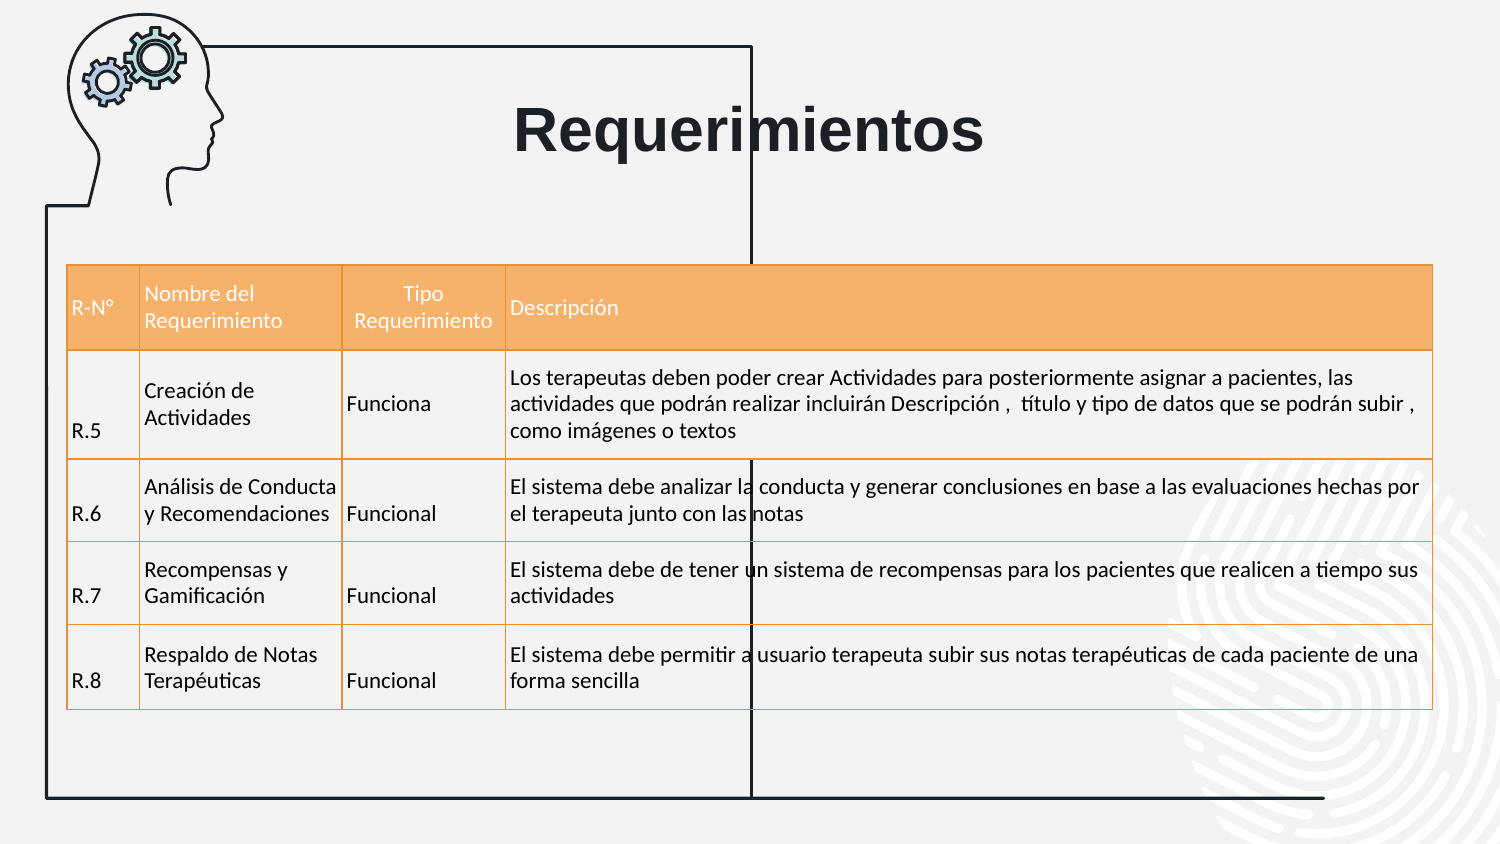

# Requerimientos
| R-N° | Nombre del Requerimiento | Tipo Requerimiento | Descripción |
| --- | --- | --- | --- |
| R.5 | Creación de Actividades | Funciona | Los terapeutas deben poder crear Actividades para posteriormente asignar a pacientes, las actividades que podrán realizar incluirán Descripción , título y tipo de datos que se podrán subir , como imágenes o textos |
| R.6 | Análisis de Conducta y Recomendaciones | Funcional | El sistema debe analizar la conducta y generar conclusiones en base a las evaluaciones hechas por el terapeuta junto con las notas |
| R.7 | Recompensas y Gamificación | Funcional | El sistema debe de tener un sistema de recompensas para los pacientes que realicen a tiempo sus actividades |
| R.8 | Respaldo de Notas Terapéuticas | Funcional | El sistema debe permitir a usuario terapeuta subir sus notas terapéuticas de cada paciente de una forma sencilla |